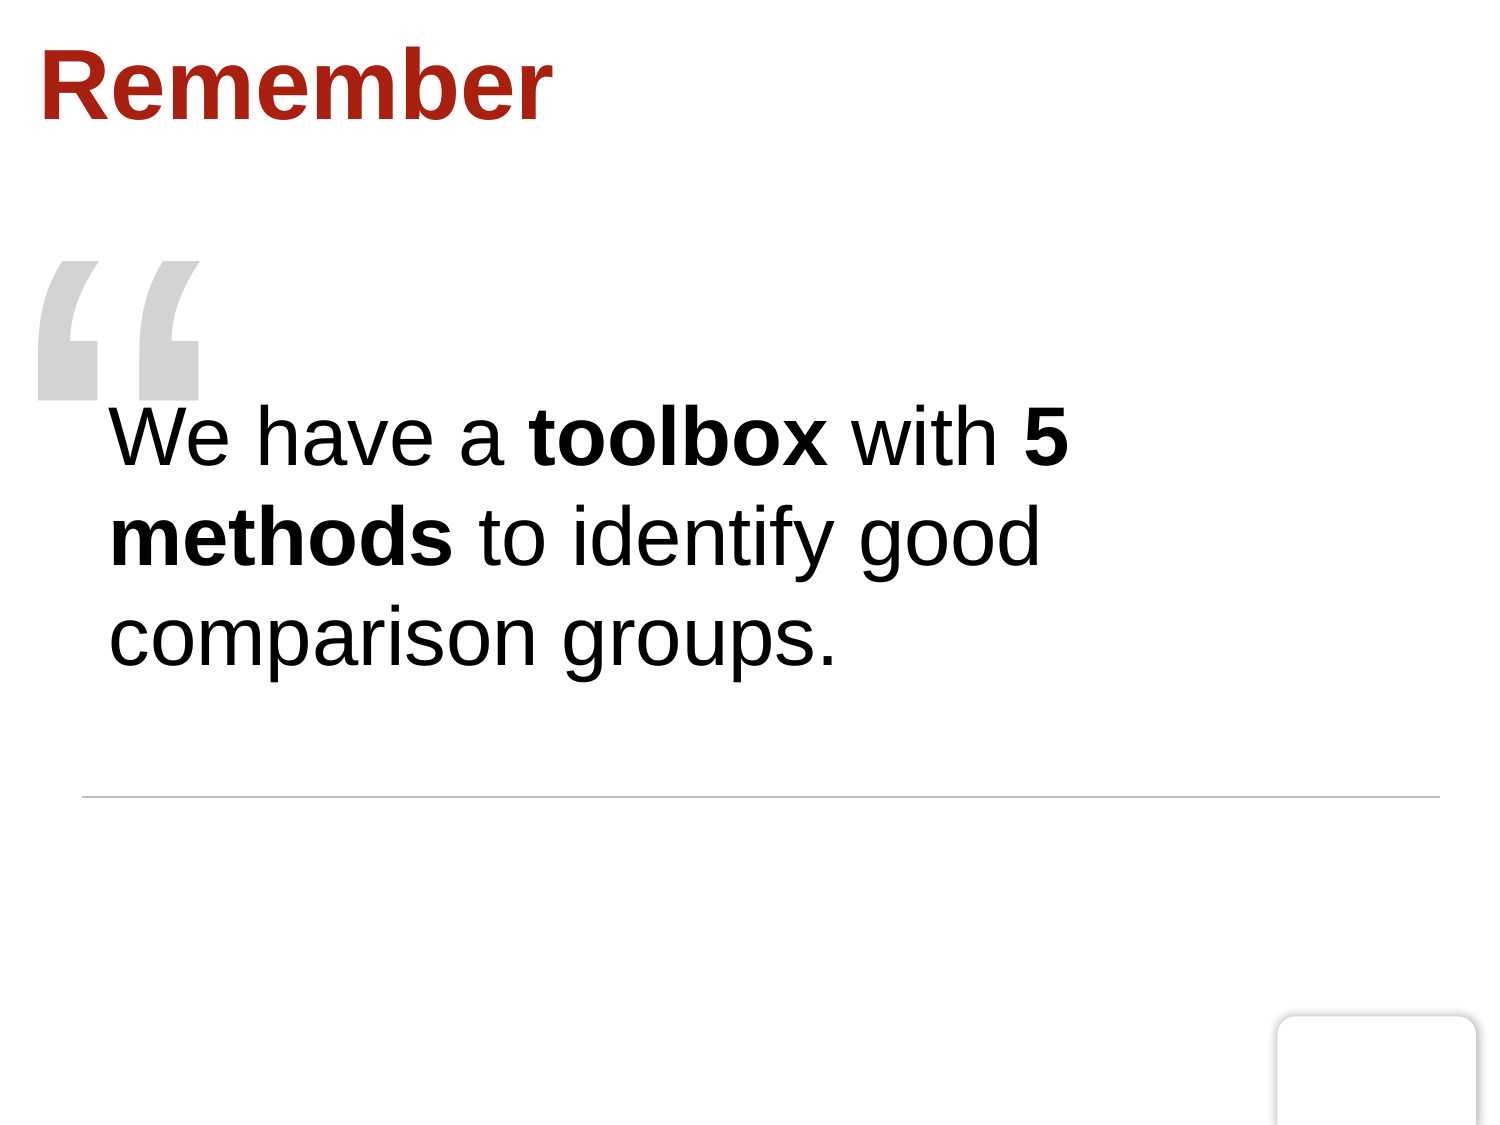

# Remember
“
We have a toolbox with 5 methods to identify good comparison groups.